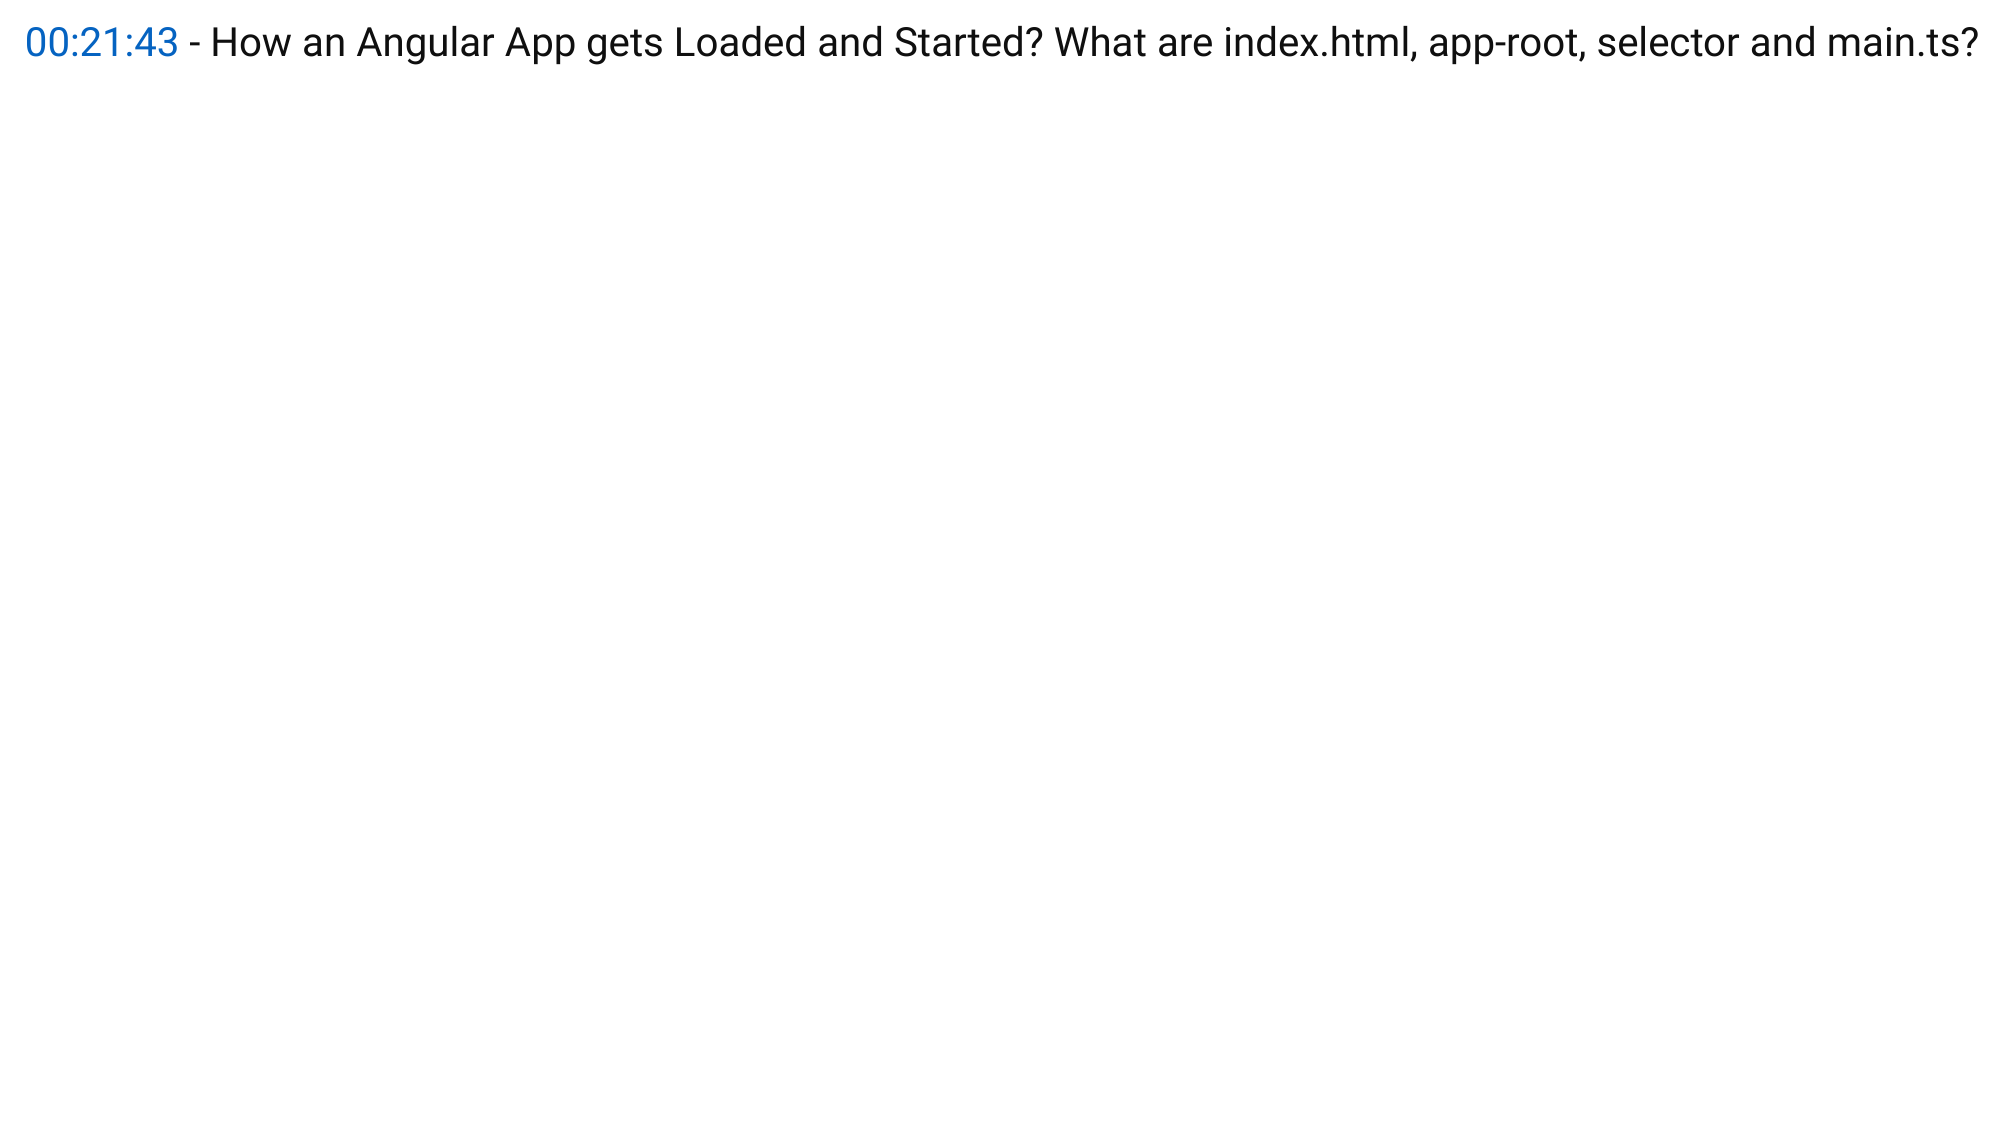

# 00:21:43 - How an Angular App gets Loaded and Started? What are index.html, app-root, selector and main.ts?